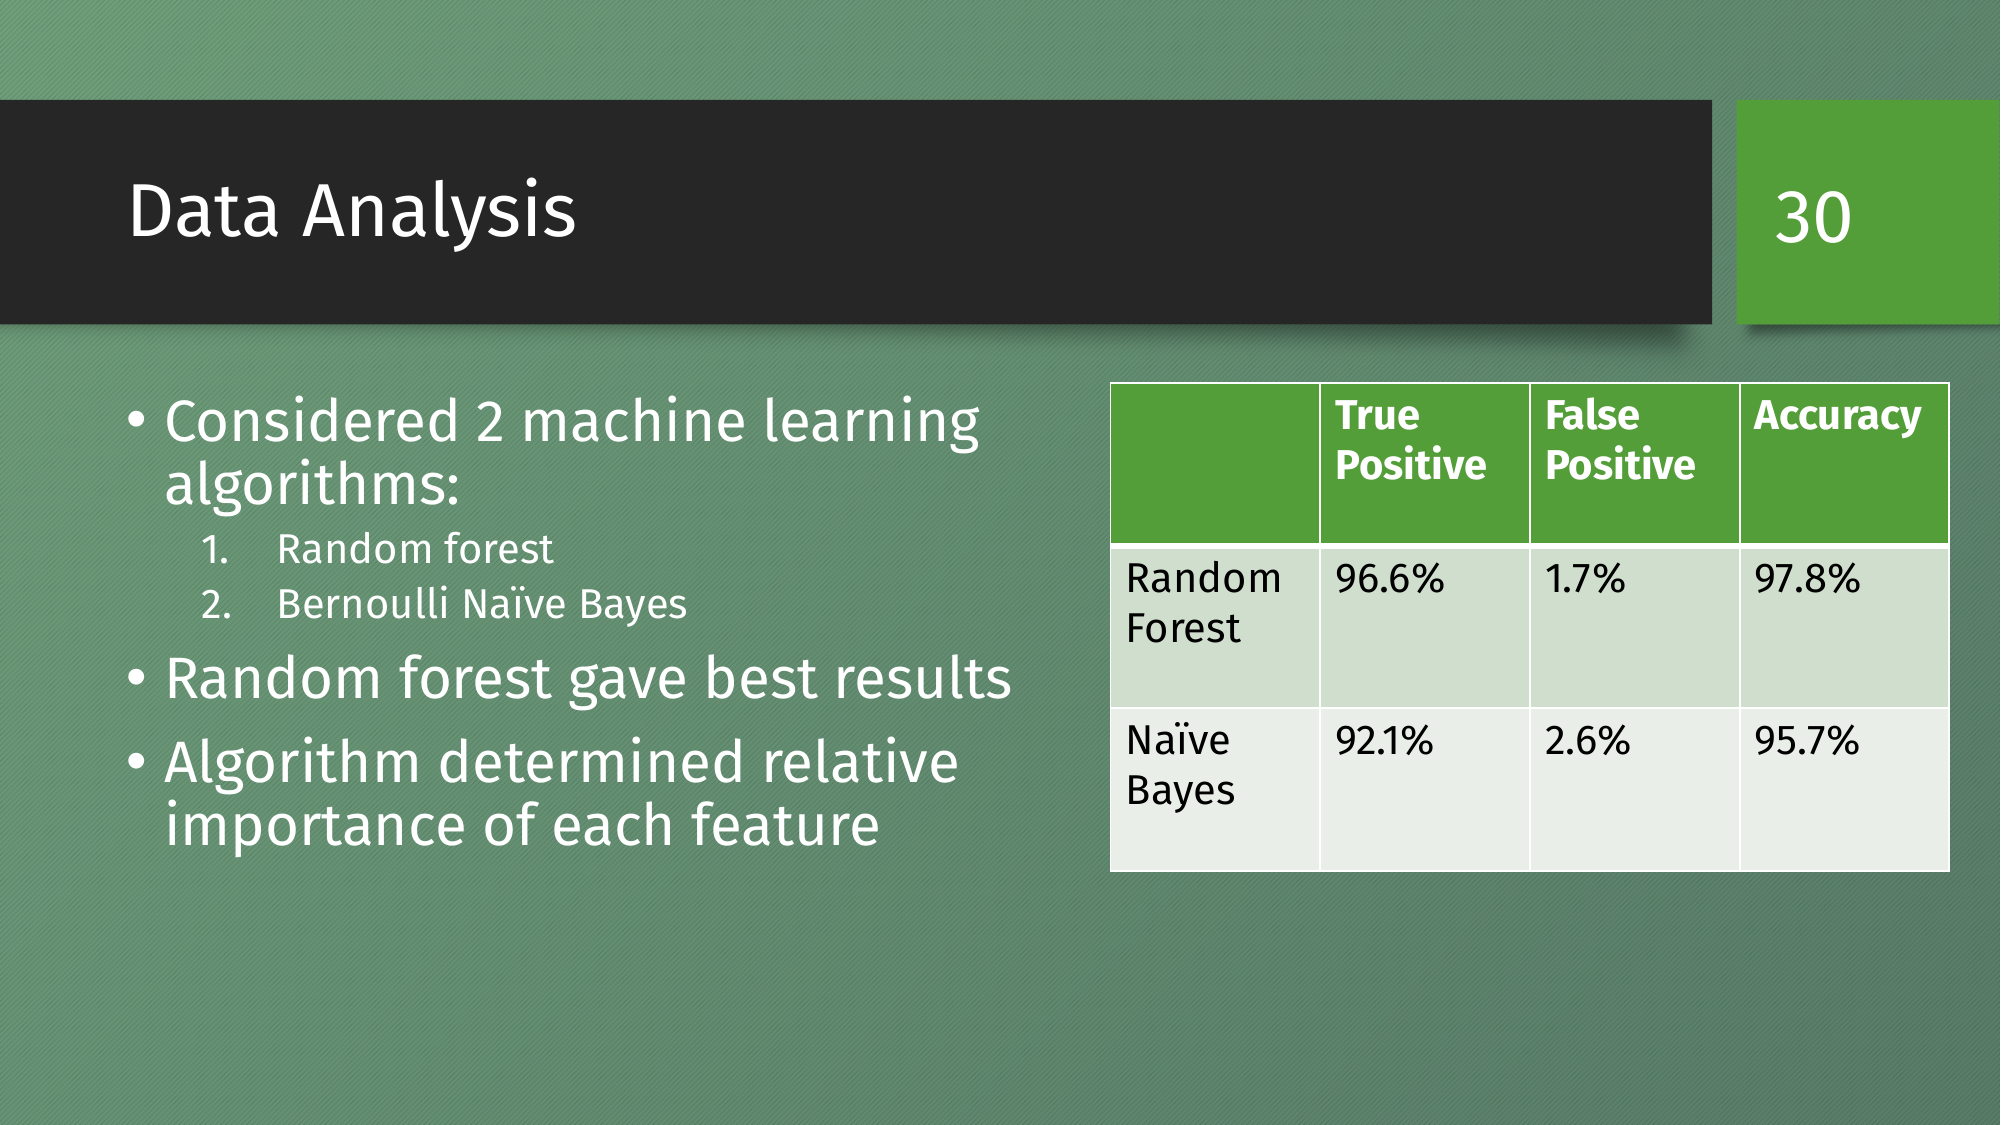

30
# Data Analysis
Considered 2 machine learning algorithms:
Random forest
Bernoulli Naïve Bayes
Random forest gave best results
Algorithm determined relative importance of each feature

|  | True Positive | False Positive | Accuracy |
| --- | --- | --- | --- |
| Random Forest | 96.6% | 1.7% | 97.8% |
| Naïve Bayes | 92.1% | 2.6% | 95.7% |